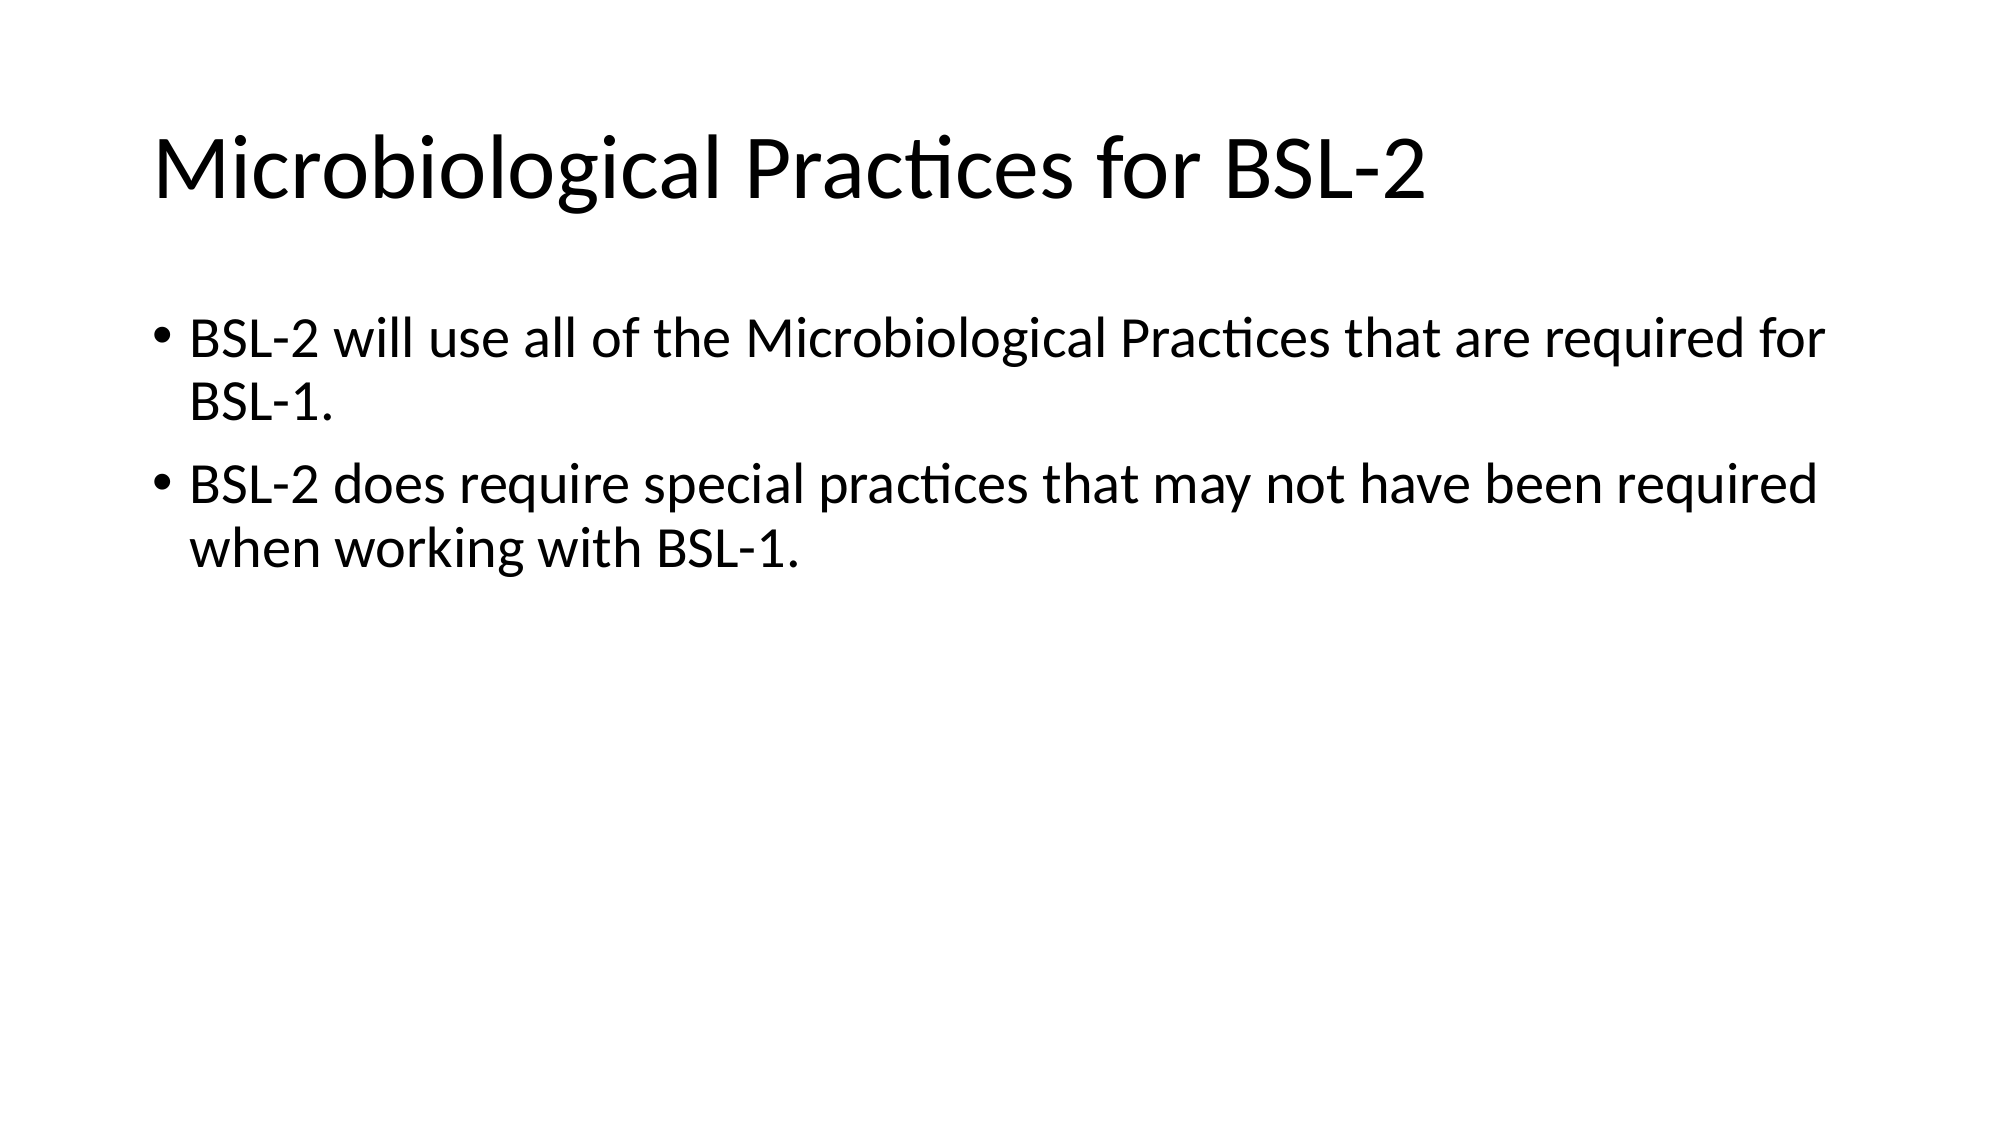

# Microbiological Practices for BSL-2
BSL-2 will use all of the Microbiological Practices that are required for BSL-1.
BSL-2 does require special practices that may not have been required when working with BSL-1.